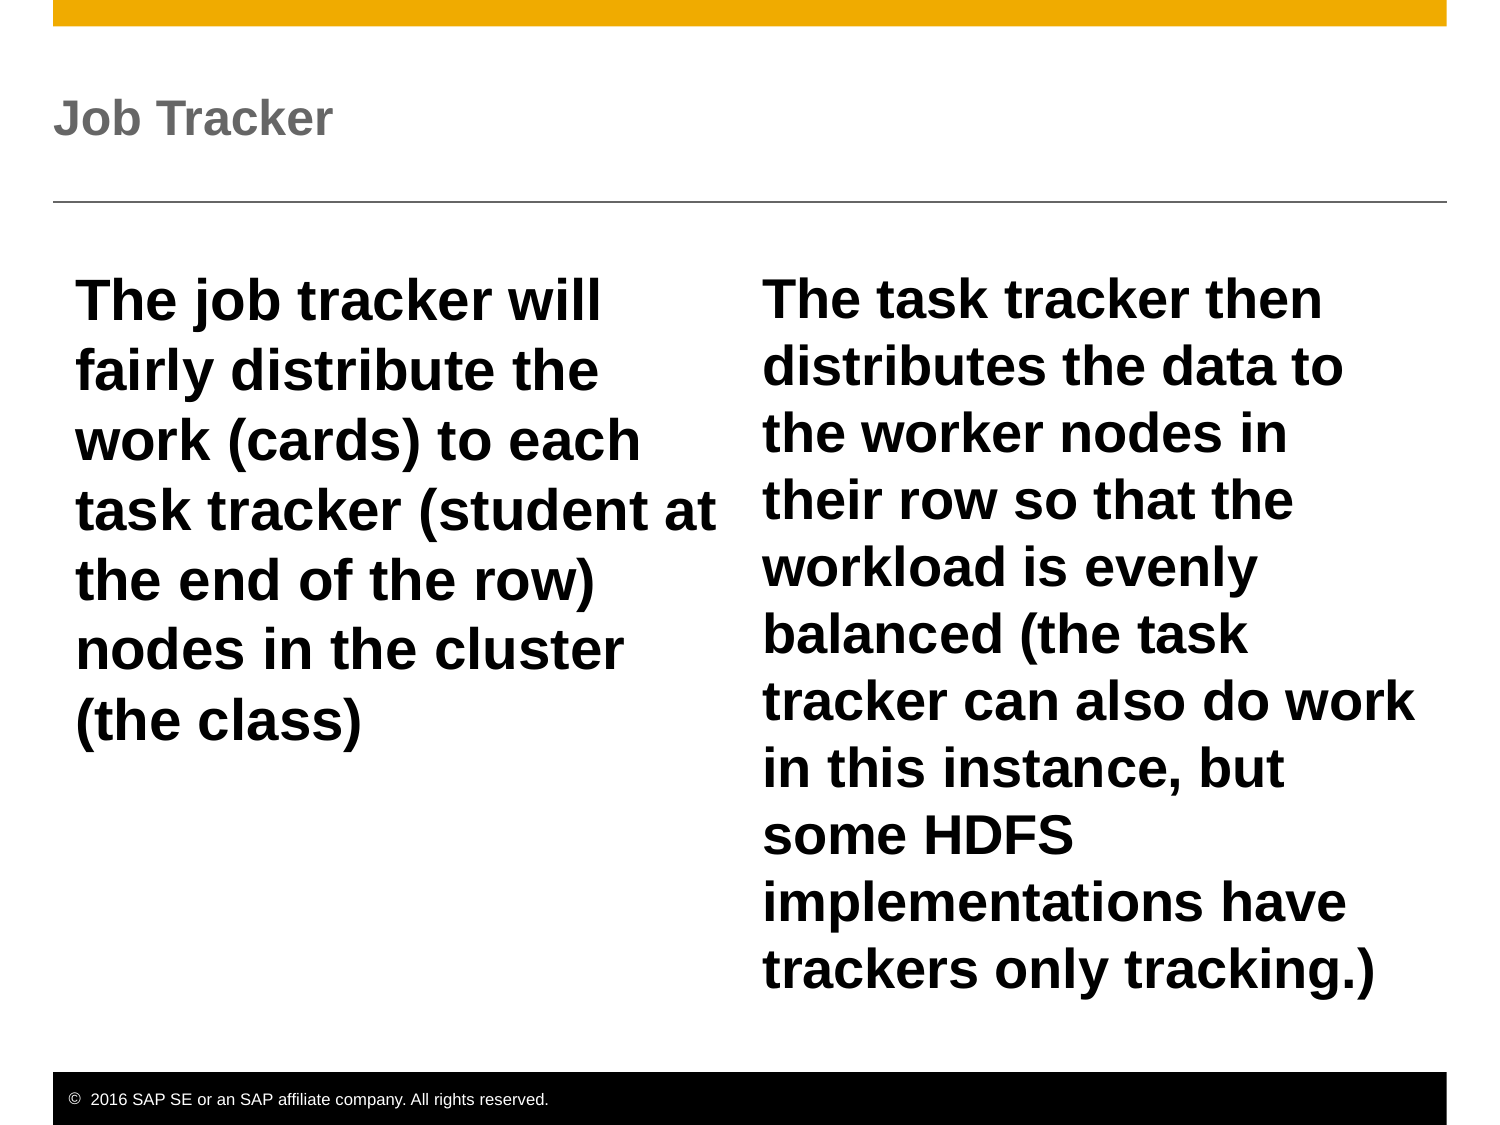

# Job Tracker
The job tracker will fairly distribute the work (cards) to each task tracker (student at the end of the row) nodes in the cluster (the class)
The task tracker then distributes the data to the worker nodes in their row so that the workload is evenly balanced (the task tracker can also do work in this instance, but some HDFS implementations have trackers only tracking.)